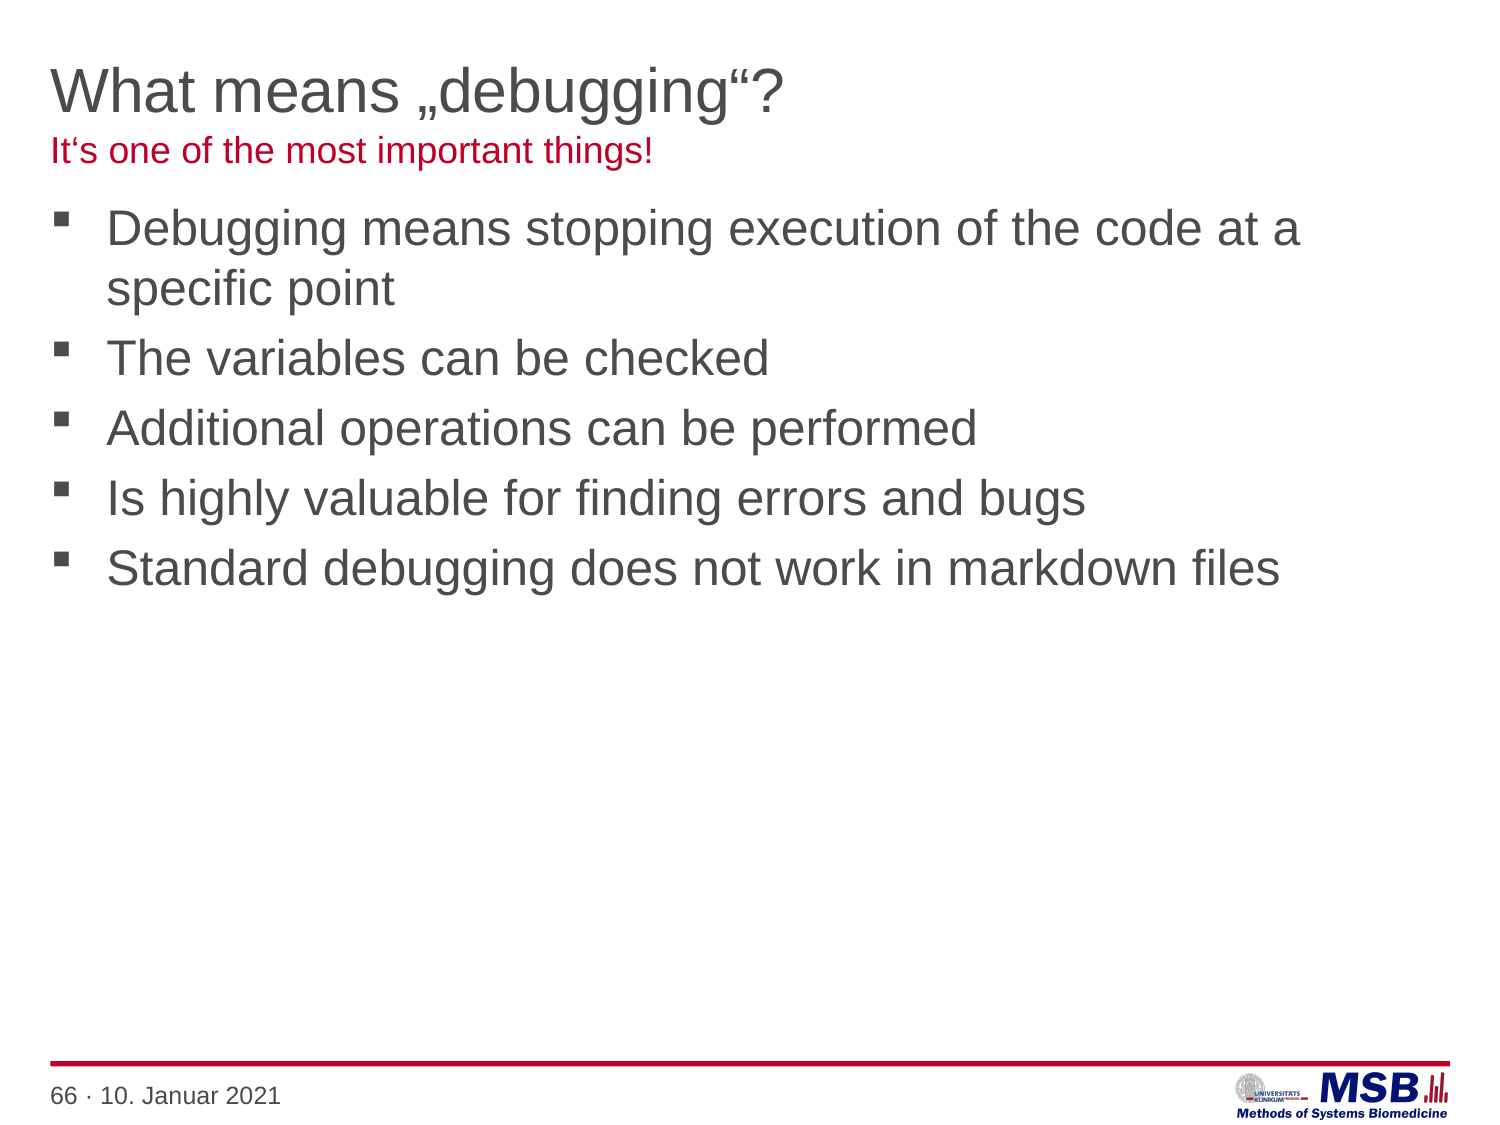

# What means „debugging“?
It‘s one of the most important things!
Debugging means stopping execution of the code at a specific point
The variables can be checked
Additional operations can be performed
Is highly valuable for finding errors and bugs
Standard debugging does not work in markdown files

66 · 10. Januar 2021